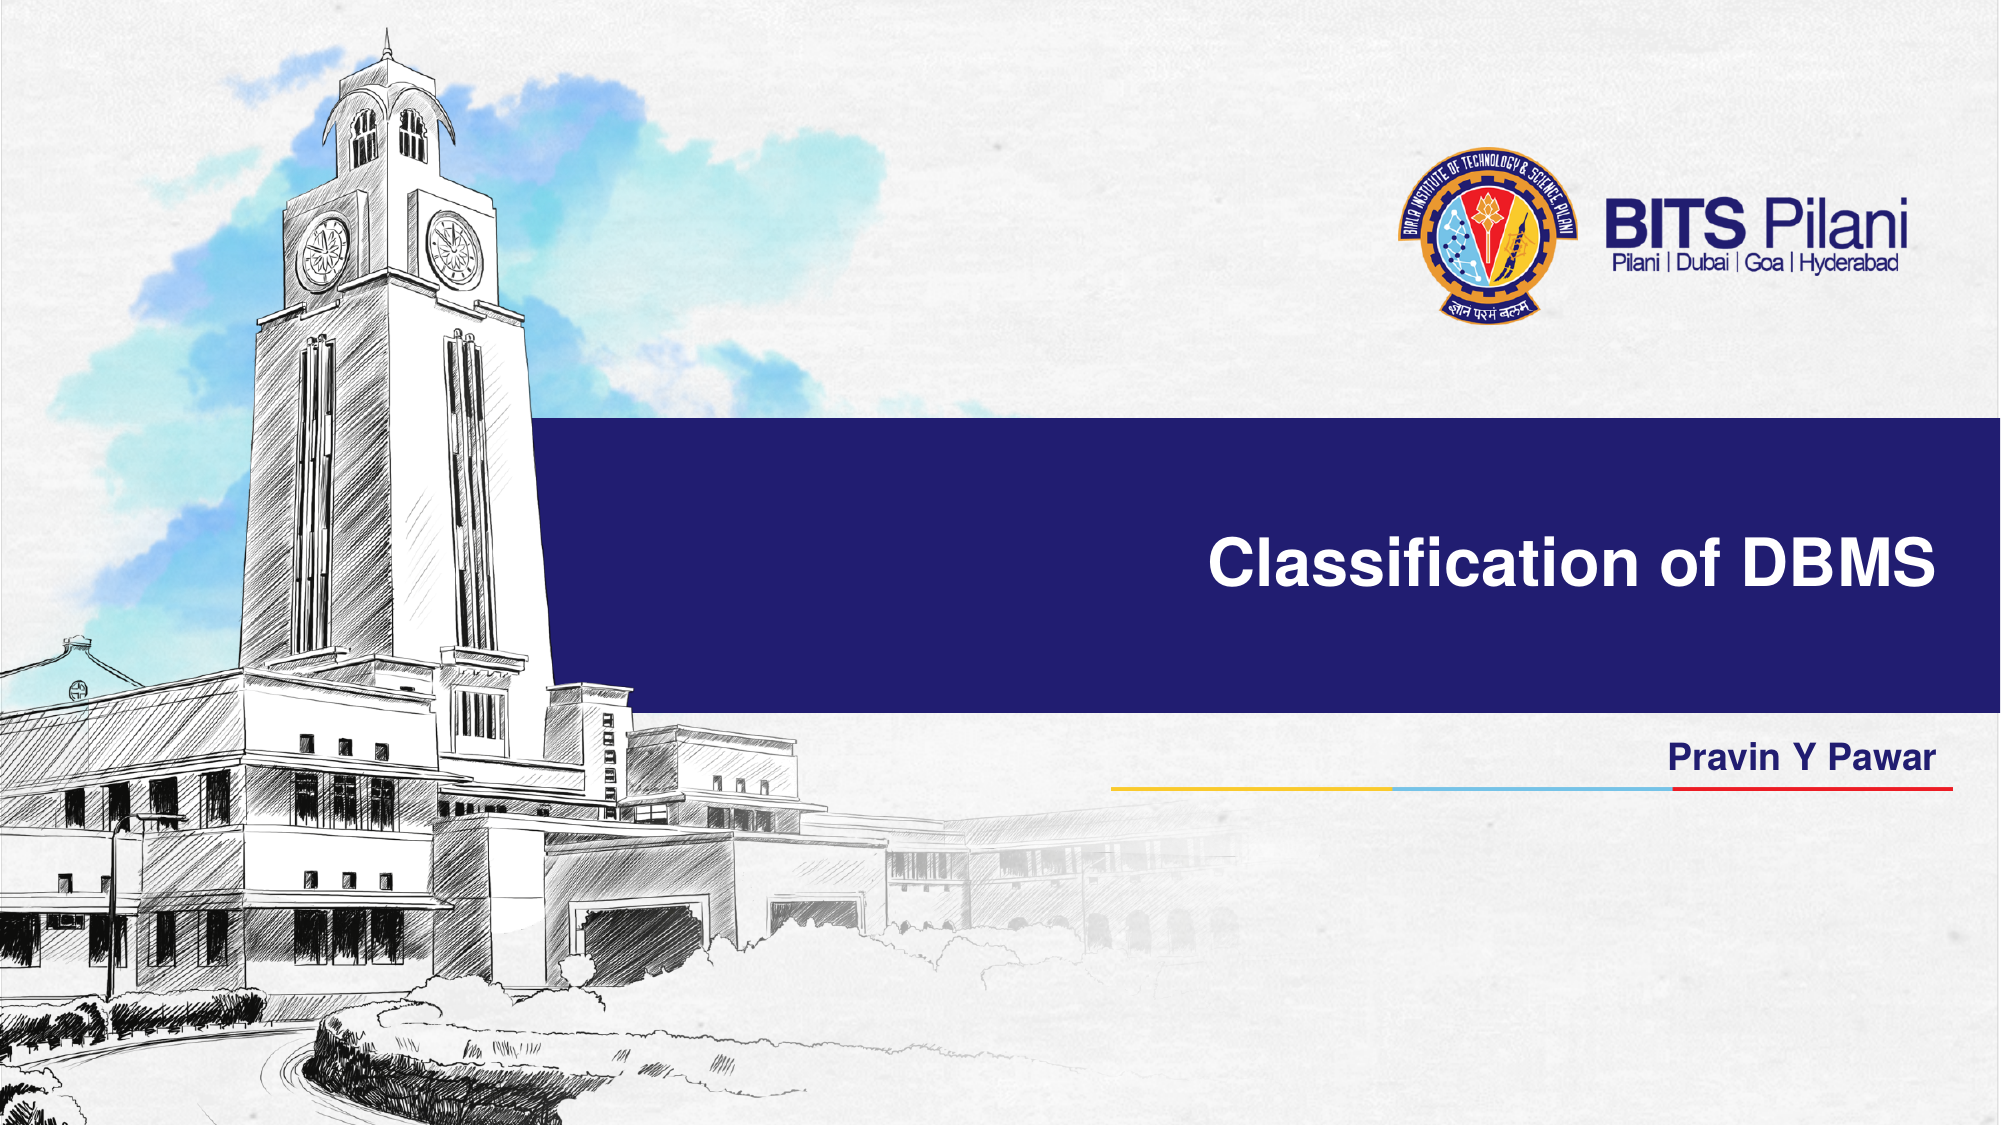

# Classification of DBMS
Pravin Y Pawar